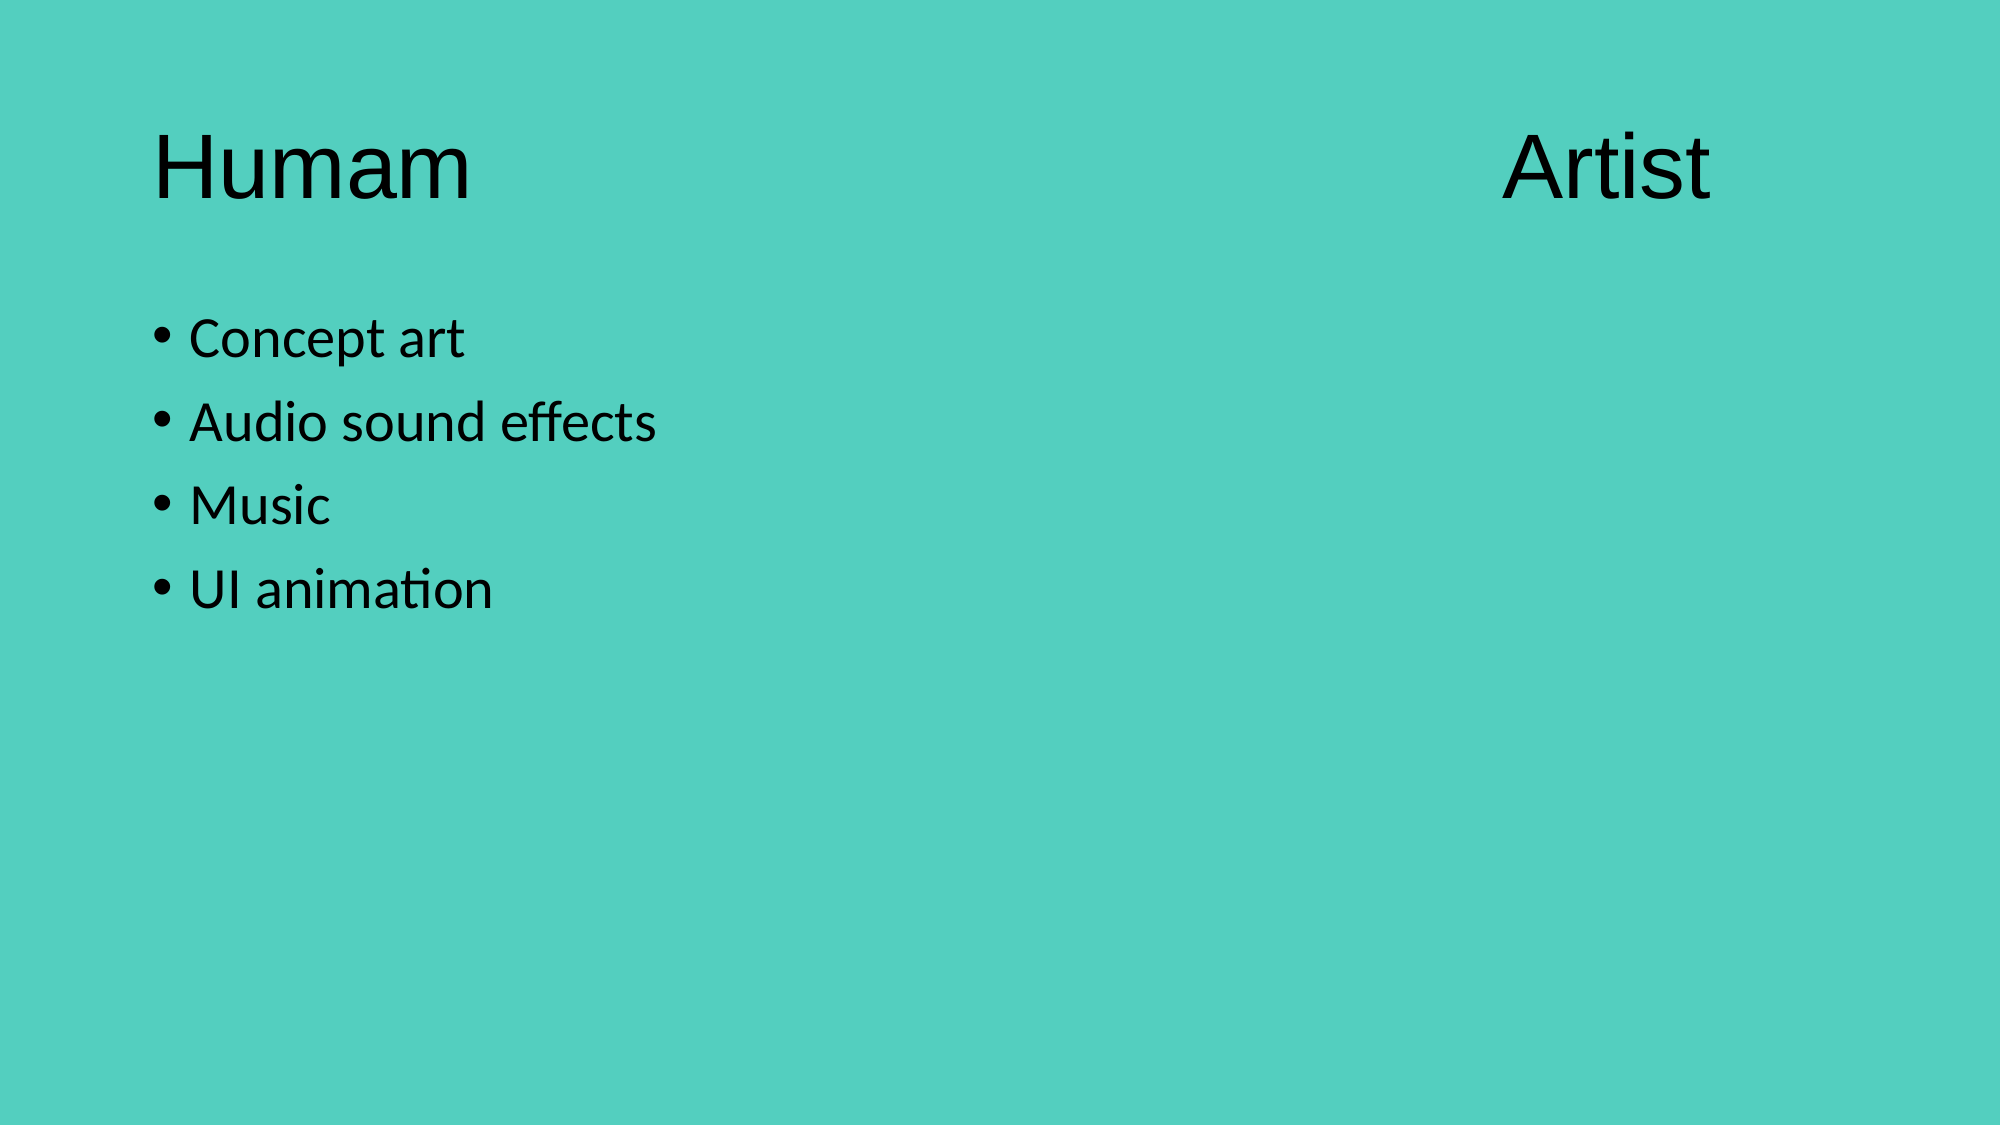

# Humam							Artist
Concept art
Audio sound effects
Music
UI animation